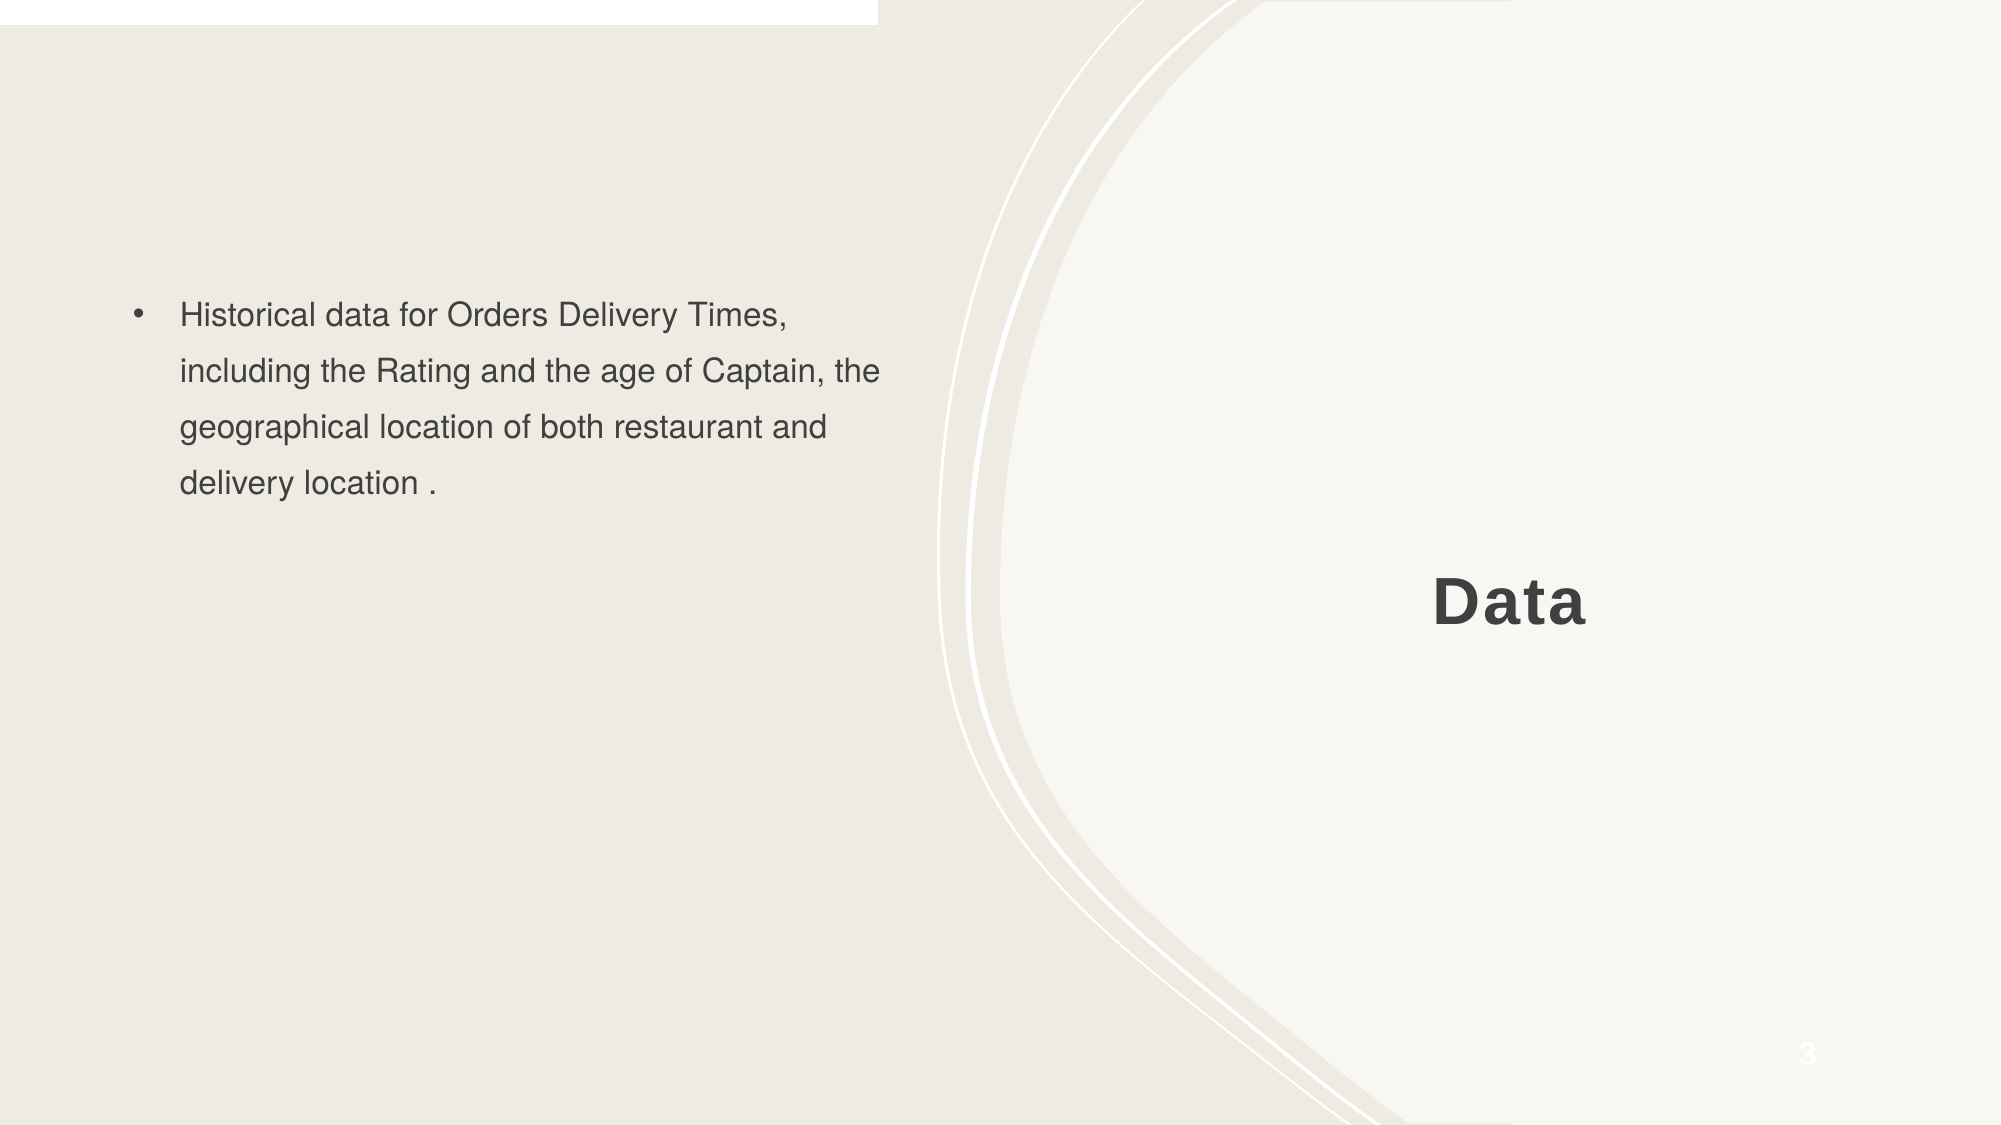

Historical data for Orders Delivery Times, including the Rating and the age of Captain, the geographical location of both restaurant and delivery location .

# Data
3